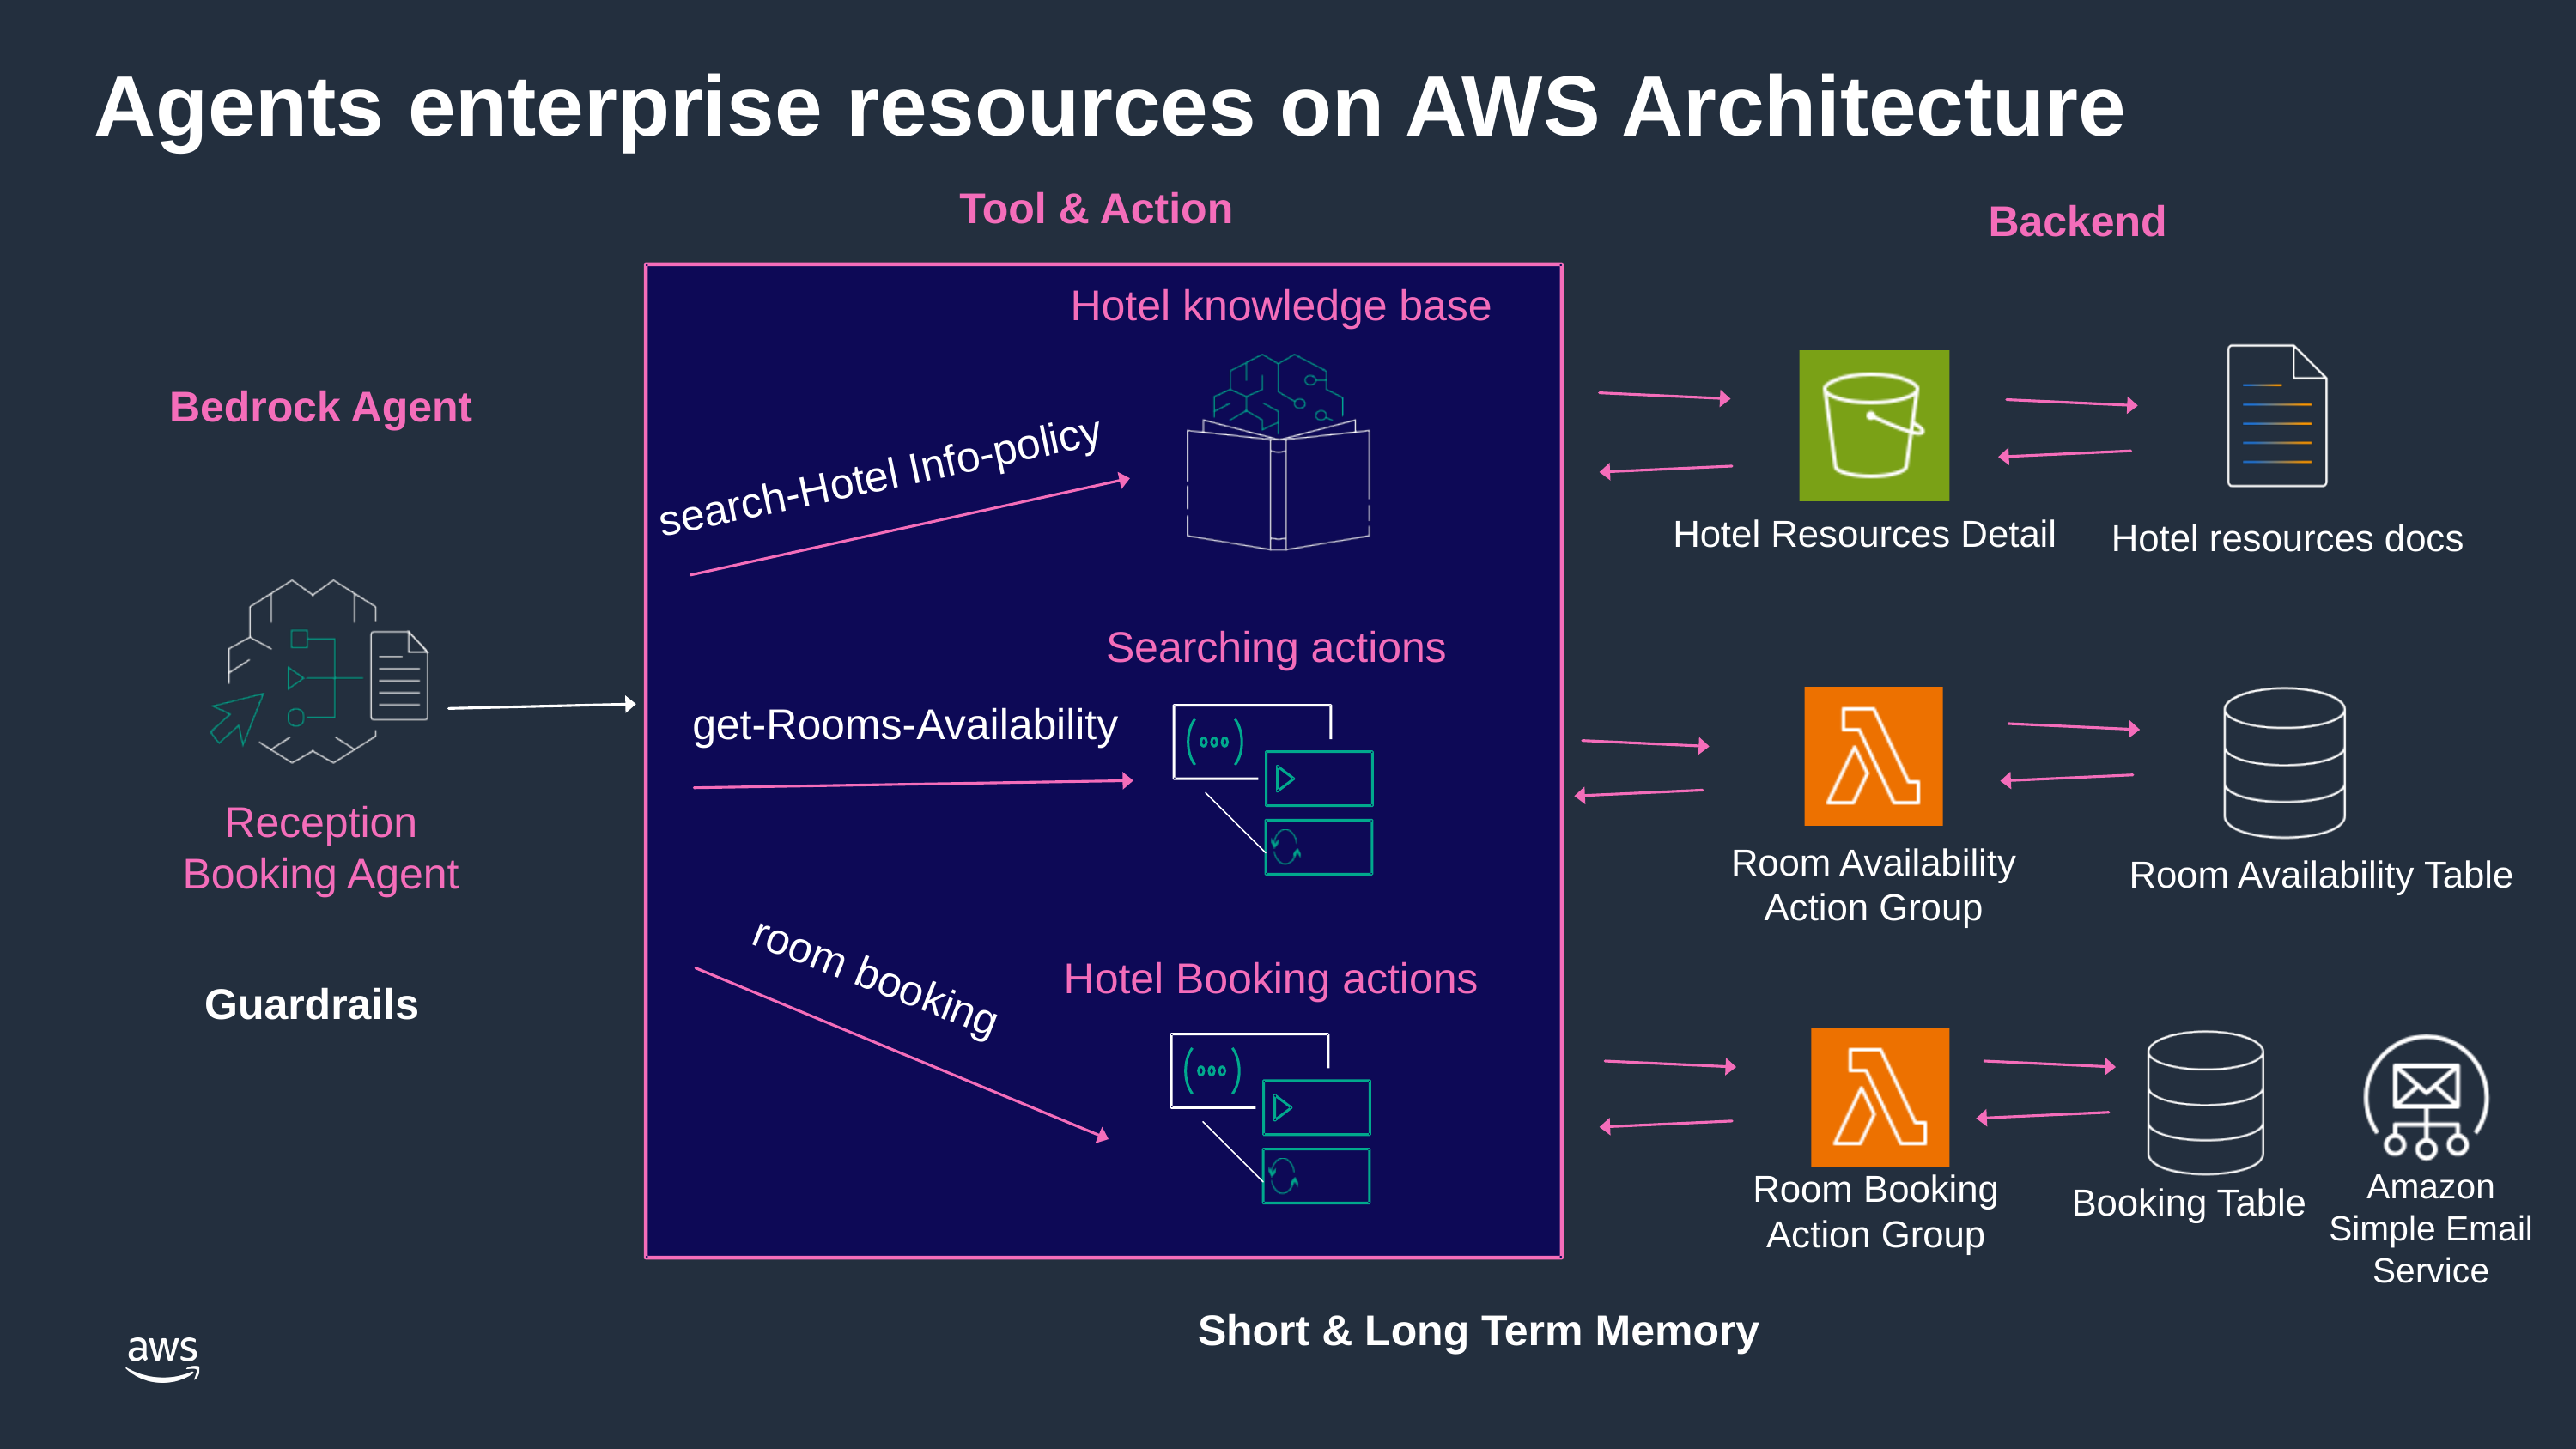

Agents enterprise resources on AWS Architecture

Tool & Action

Backend

Hotel knowledge base

Bedrock Agent

search-Hotel Info-policy

Hotel Resources Detail

Hotel resources docs

Searching actions

get-Rooms-Availability

Reception Booking Agent

Room Availability Action Group

Room Availability Table

room booking

Hotel Booking actions

Guardrails

Room Booking Action Group

Amazon Simple Email Service

Booking Table

Short & Long Term Memory